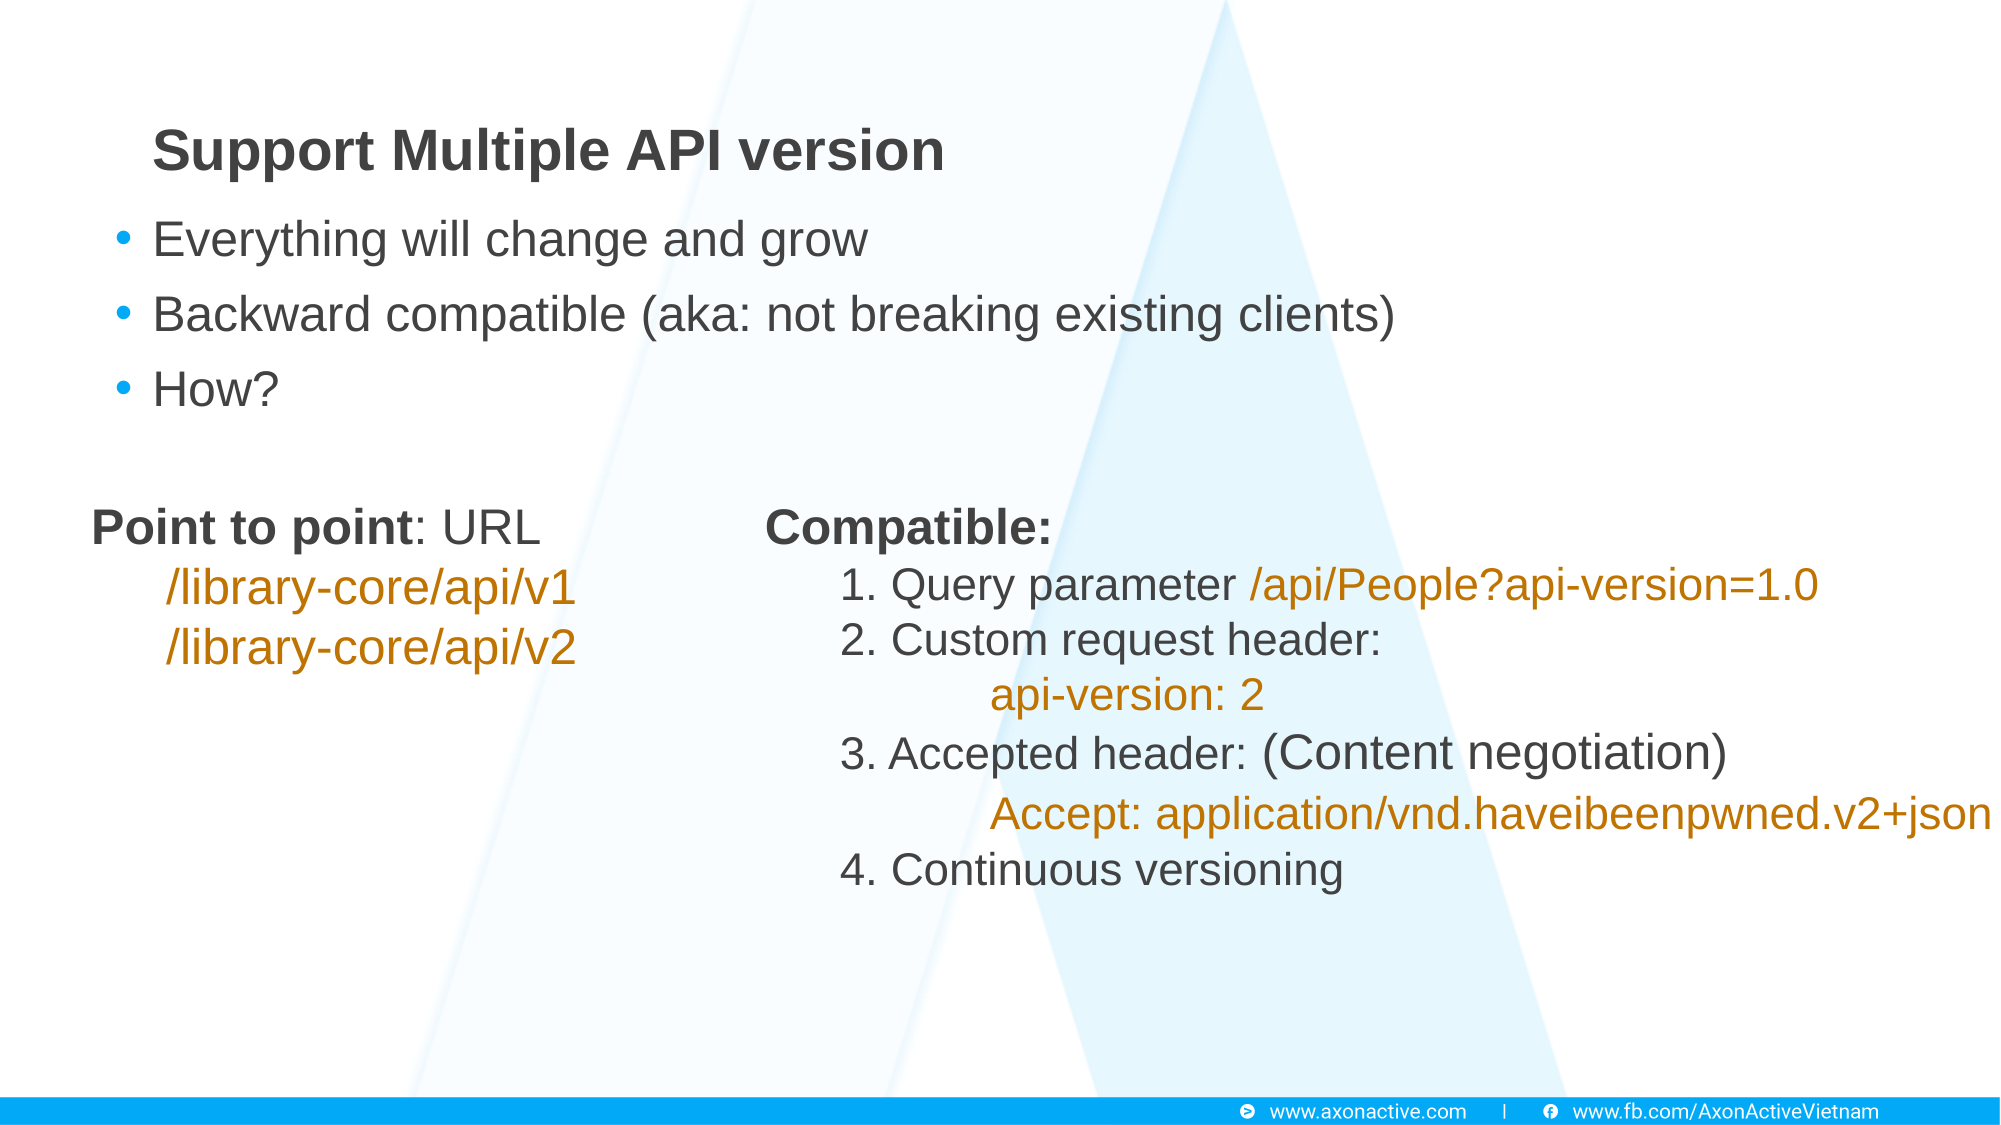

Support Multiple API version
Everything will change and grow
Backward compatible (aka: not breaking existing clients)
How?

Point to point: URL
/library-core/api/v1
/library-core/api/v2

Compatible:
1. Query parameter /api/People?api-version=1.0
2. Custom request header:
	api-version: 2
3. Accepted header: (Content negotiation)
	Accept: application/vnd.haveibeenpwned.v2+json
4. Continuous versioning